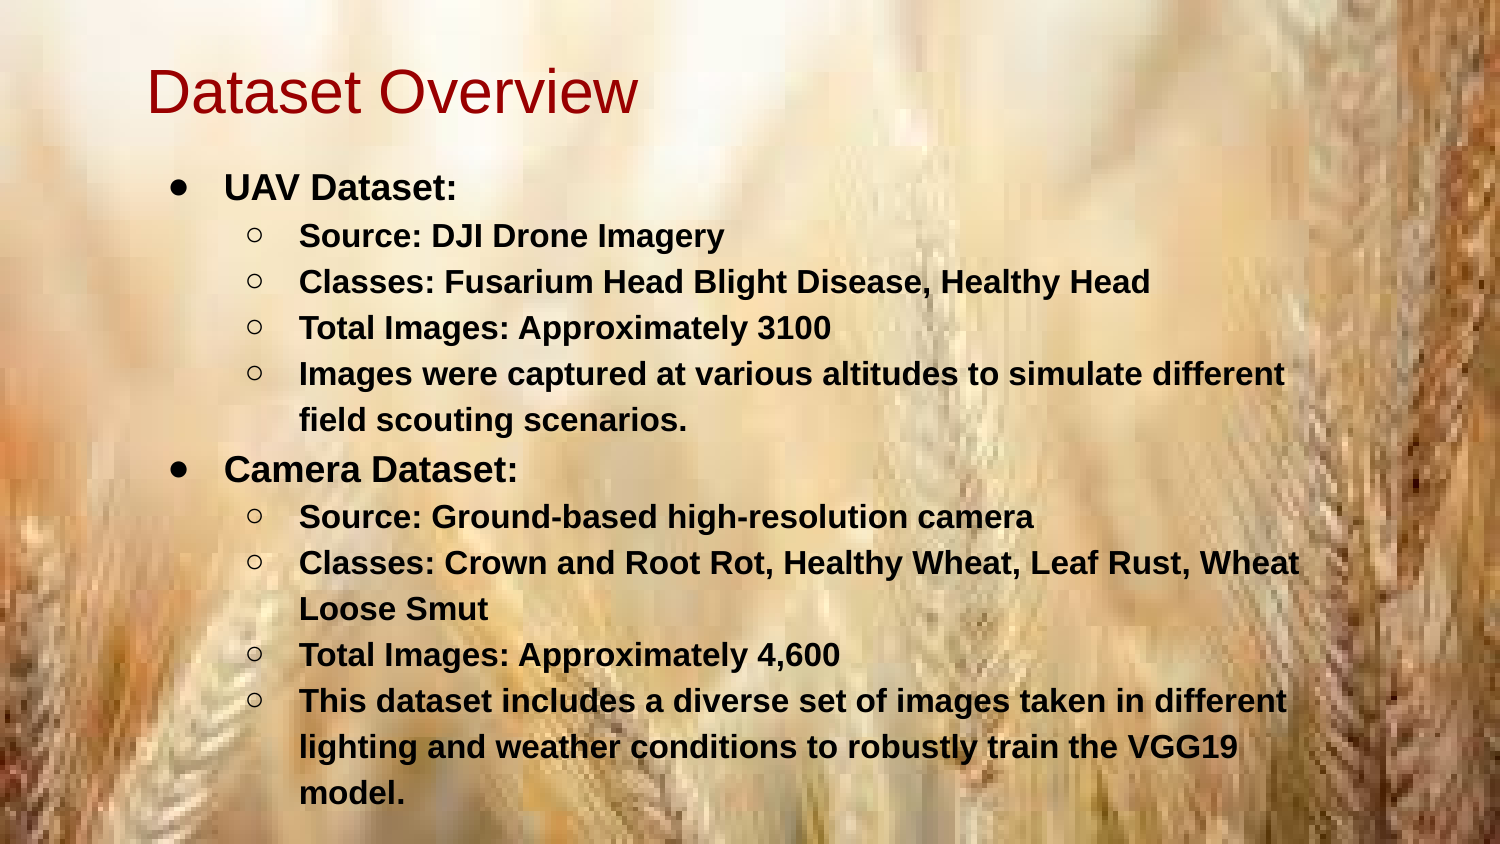

# Dataset Overview
UAV Dataset:
Source: DJI Drone Imagery
Classes: Fusarium Head Blight Disease, Healthy Head
Total Images: Approximately 3100
Images were captured at various altitudes to simulate different field scouting scenarios.
Camera Dataset:
Source: Ground-based high-resolution camera
Classes: Crown and Root Rot, Healthy Wheat, Leaf Rust, Wheat Loose Smut
Total Images: Approximately 4,600
This dataset includes a diverse set of images taken in different lighting and weather conditions to robustly train the VGG19 model.